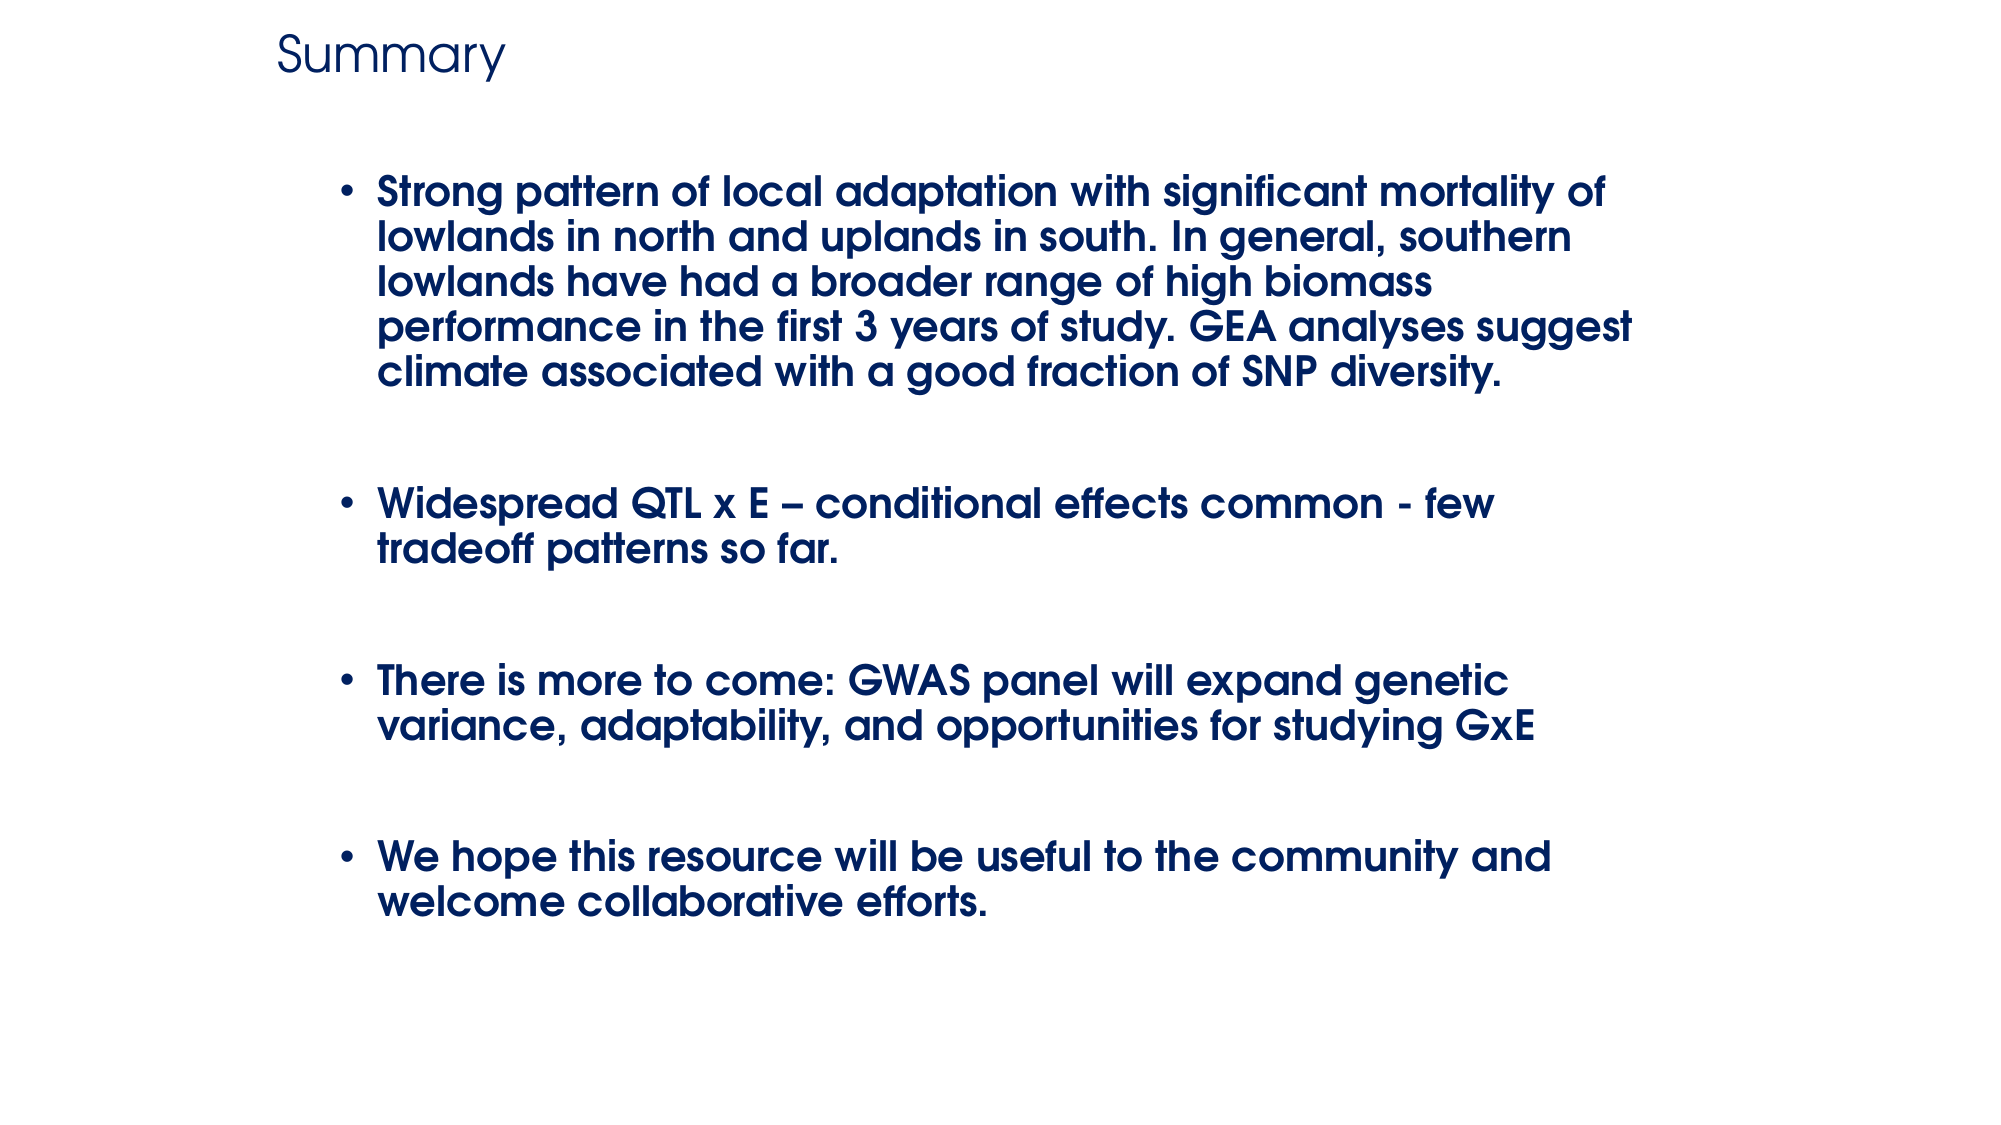

# Summary
Strong pattern of local adaptation with significant mortality of lowlands in north and uplands in south. In general, southern lowlands have had a broader range of high biomass performance in the first 3 years of study. GEA analyses suggest climate associated with a good fraction of SNP diversity.

Widespread QTL x E – conditional effects common - few tradeoff patterns so far.

There is more to come: GWAS panel will expand genetic variance, adaptability, and opportunities for studying GxE

We hope this resource will be useful to the community and welcome collaborative efforts.